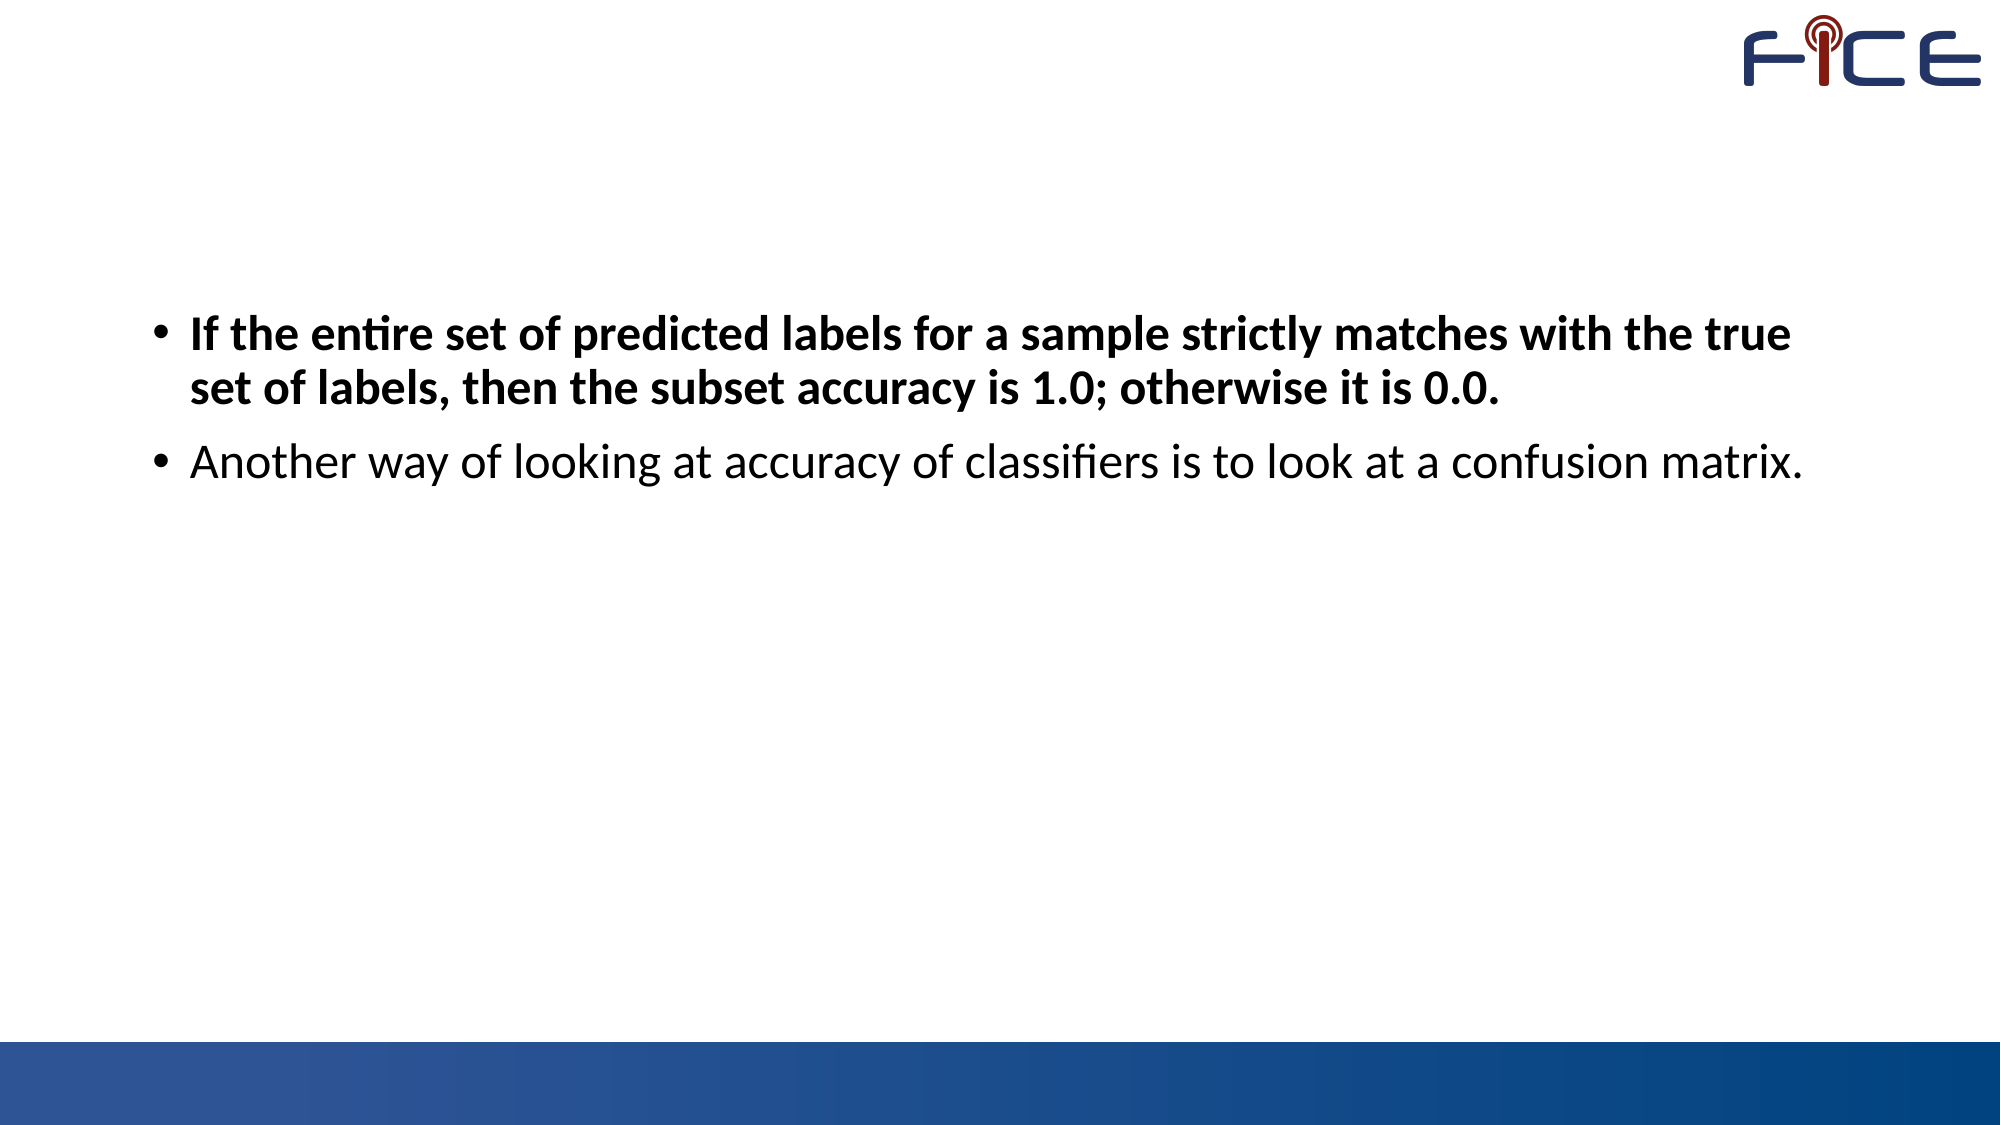

#
If the entire set of predicted labels for a sample strictly matches with the true set of labels, then the subset accuracy is 1.0; otherwise it is 0.0.
Another way of looking at accuracy of classifiers is to look at a confusion matrix.